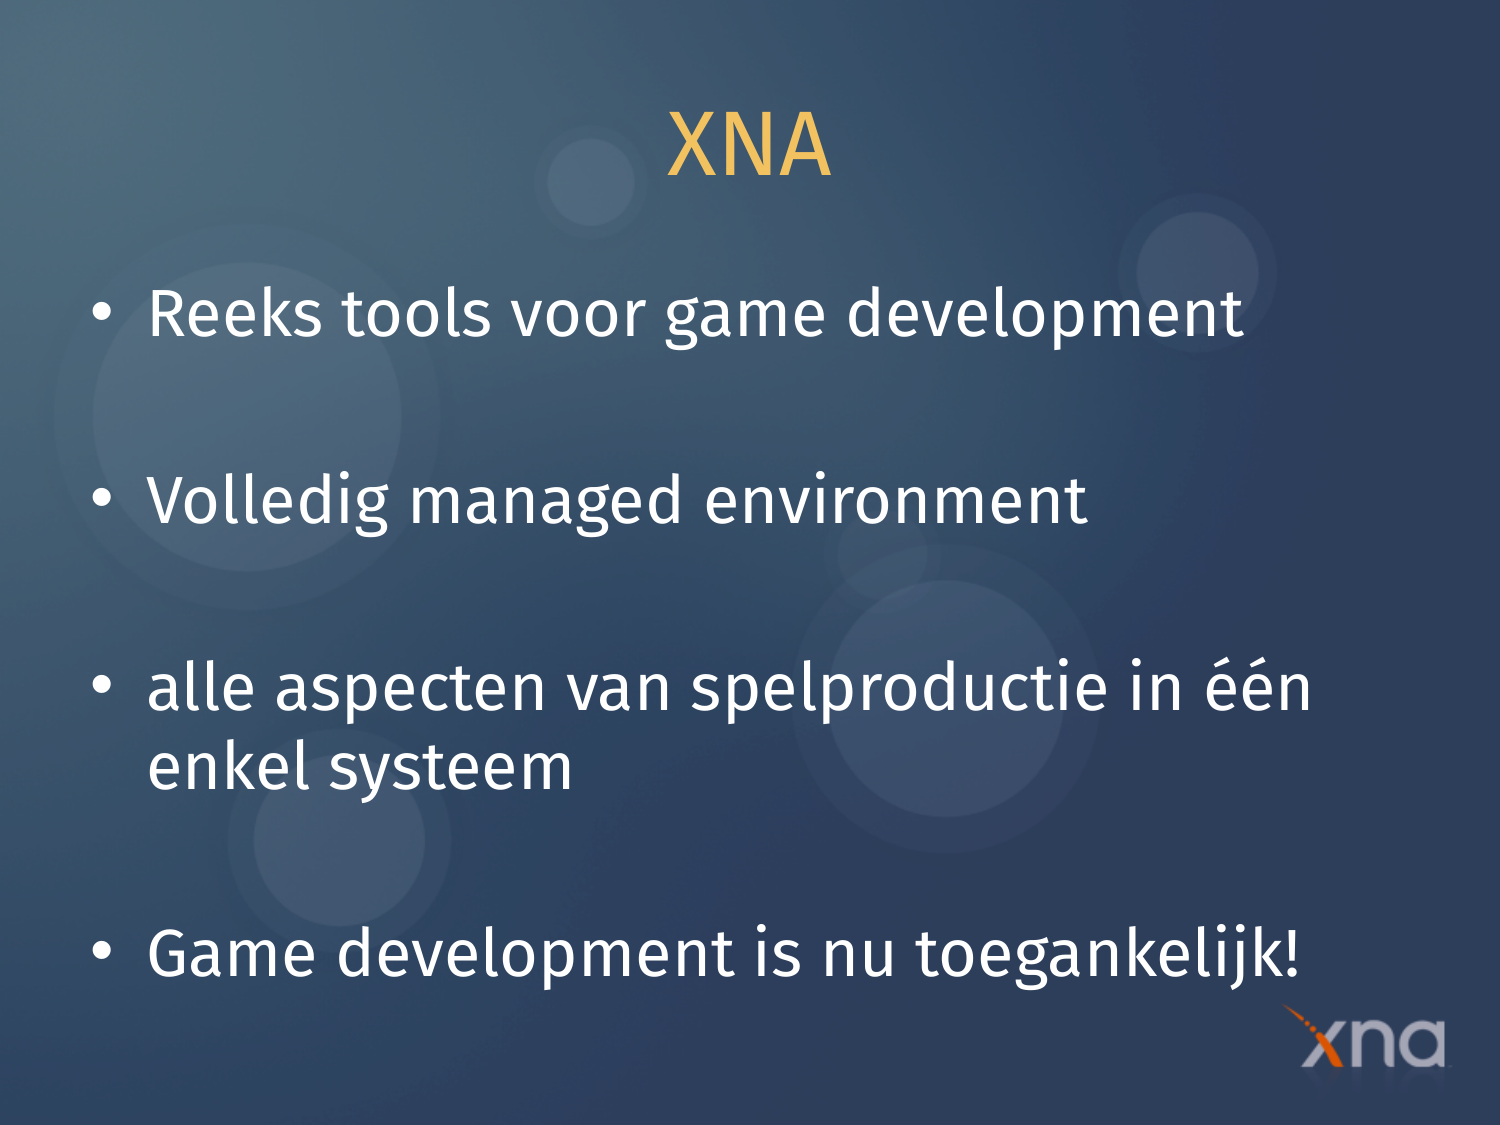

# XNA
Reeks tools voor game development

Volledig managed environment

alle aspecten van spelproductie in één enkel systeem

Game development is nu toegankelijk!